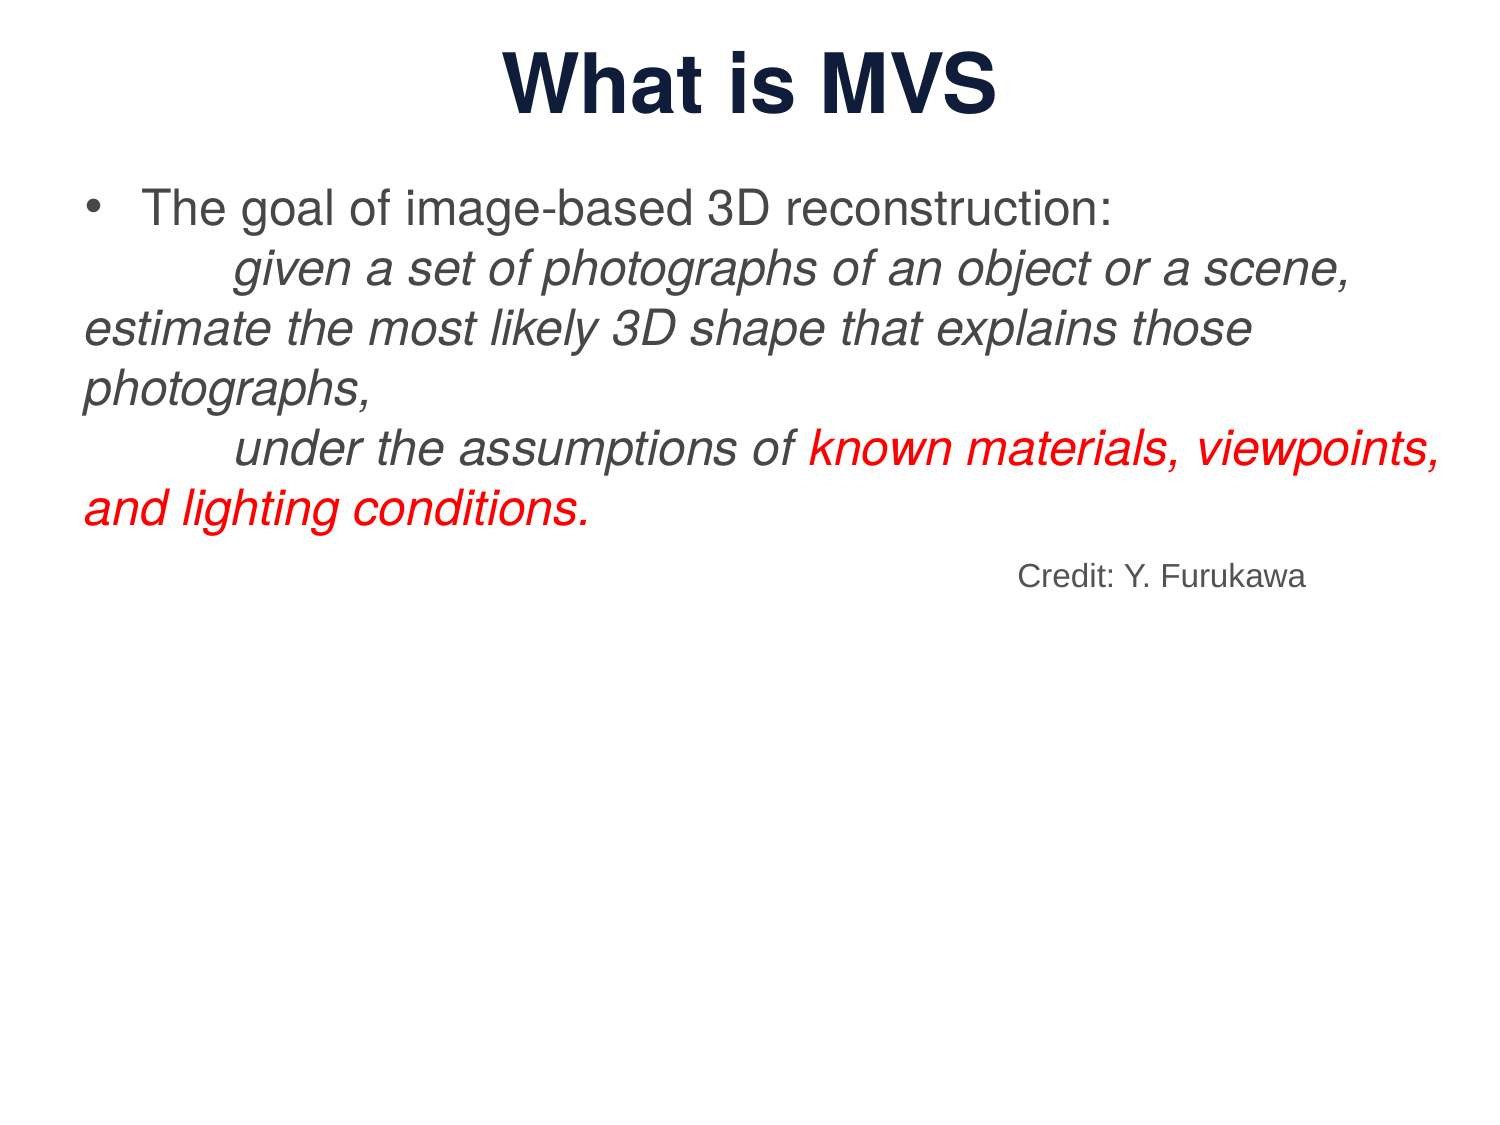

# What is MVS
The goal of image-based 3D reconstruction:
	given a set of photographs of an object or a scene, 	estimate the most likely 3D shape that explains those photographs,
	under the assumptions of known materials, viewpoints, and lighting conditions.
Credit: Y. Furukawa